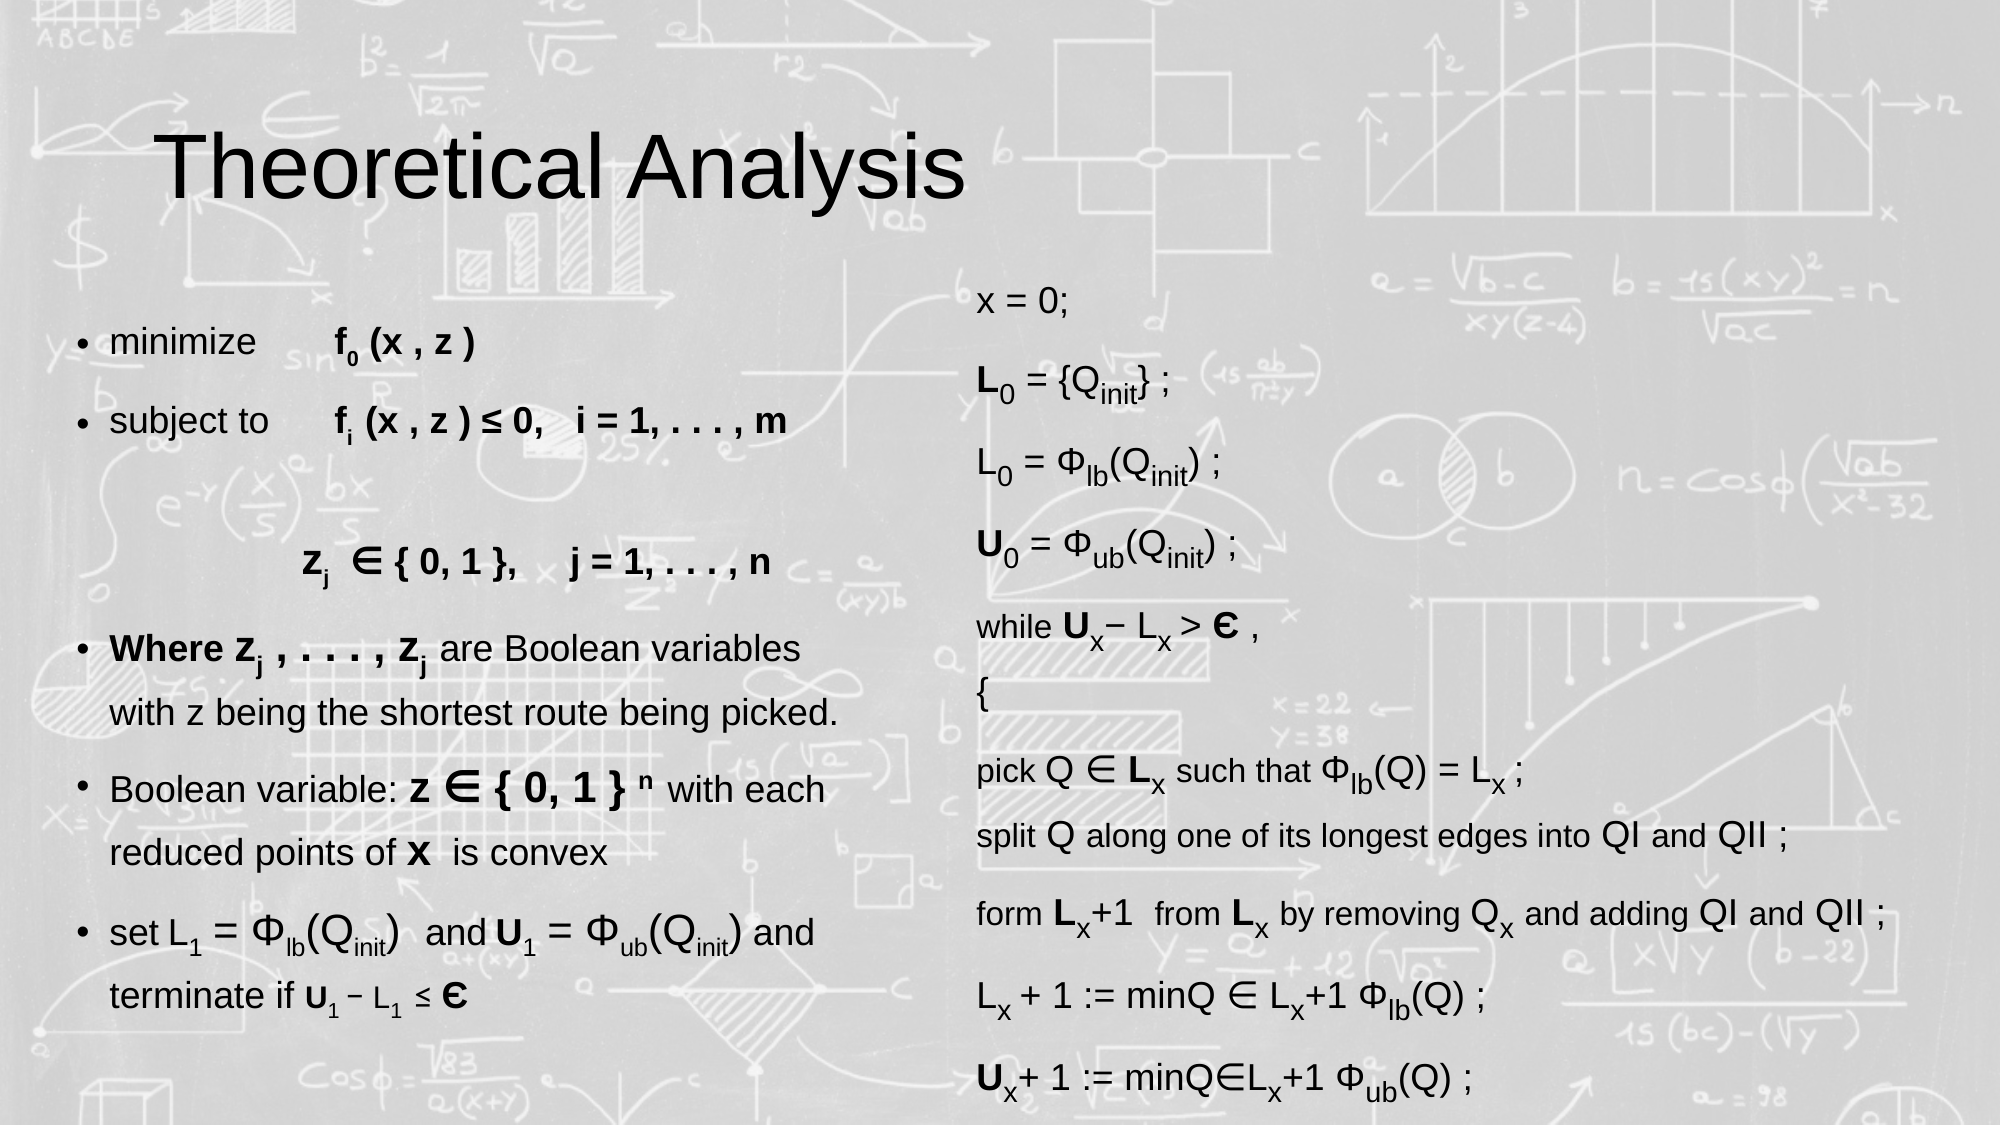

# Theoretical Analysis
x = 0;
L0 = {Qinit} ;
L0 = Φlb(Qinit) ;
U0 = Φub(Qinit) ;
while Ux− Lx > Є ,
{
pick Q ∈ Lx such that Φlb(Q) = Lx ;
split Q along one of its longest edges into QI and QII ;
form Lx+1  from Lx by removing Qx and adding QI and QII ;
Lx + 1 := minQ ∈ Lx+1 Φlb(Q) ;
Ux+ 1 := minQ∈Lx+1 Φub(Q) ;
x := x + 1;
}
minimize 	f0 (x , z )
subject to 	fi  (x , z ) ≤ 0,   i = 1, . . . , m
		zj  ∈ { 0, 1 },     j = 1, . . . , n
Where zj , . . . , zj are Boolean variables with z being the shortest route being picked.
Boolean variable: z ∈ { 0, 1 } n  with each reduced points of x  is convex
set L1 = Φlb(Qinit)  and U1 = Φub(Qinit) and terminate if U1 − L1  ≤ Є